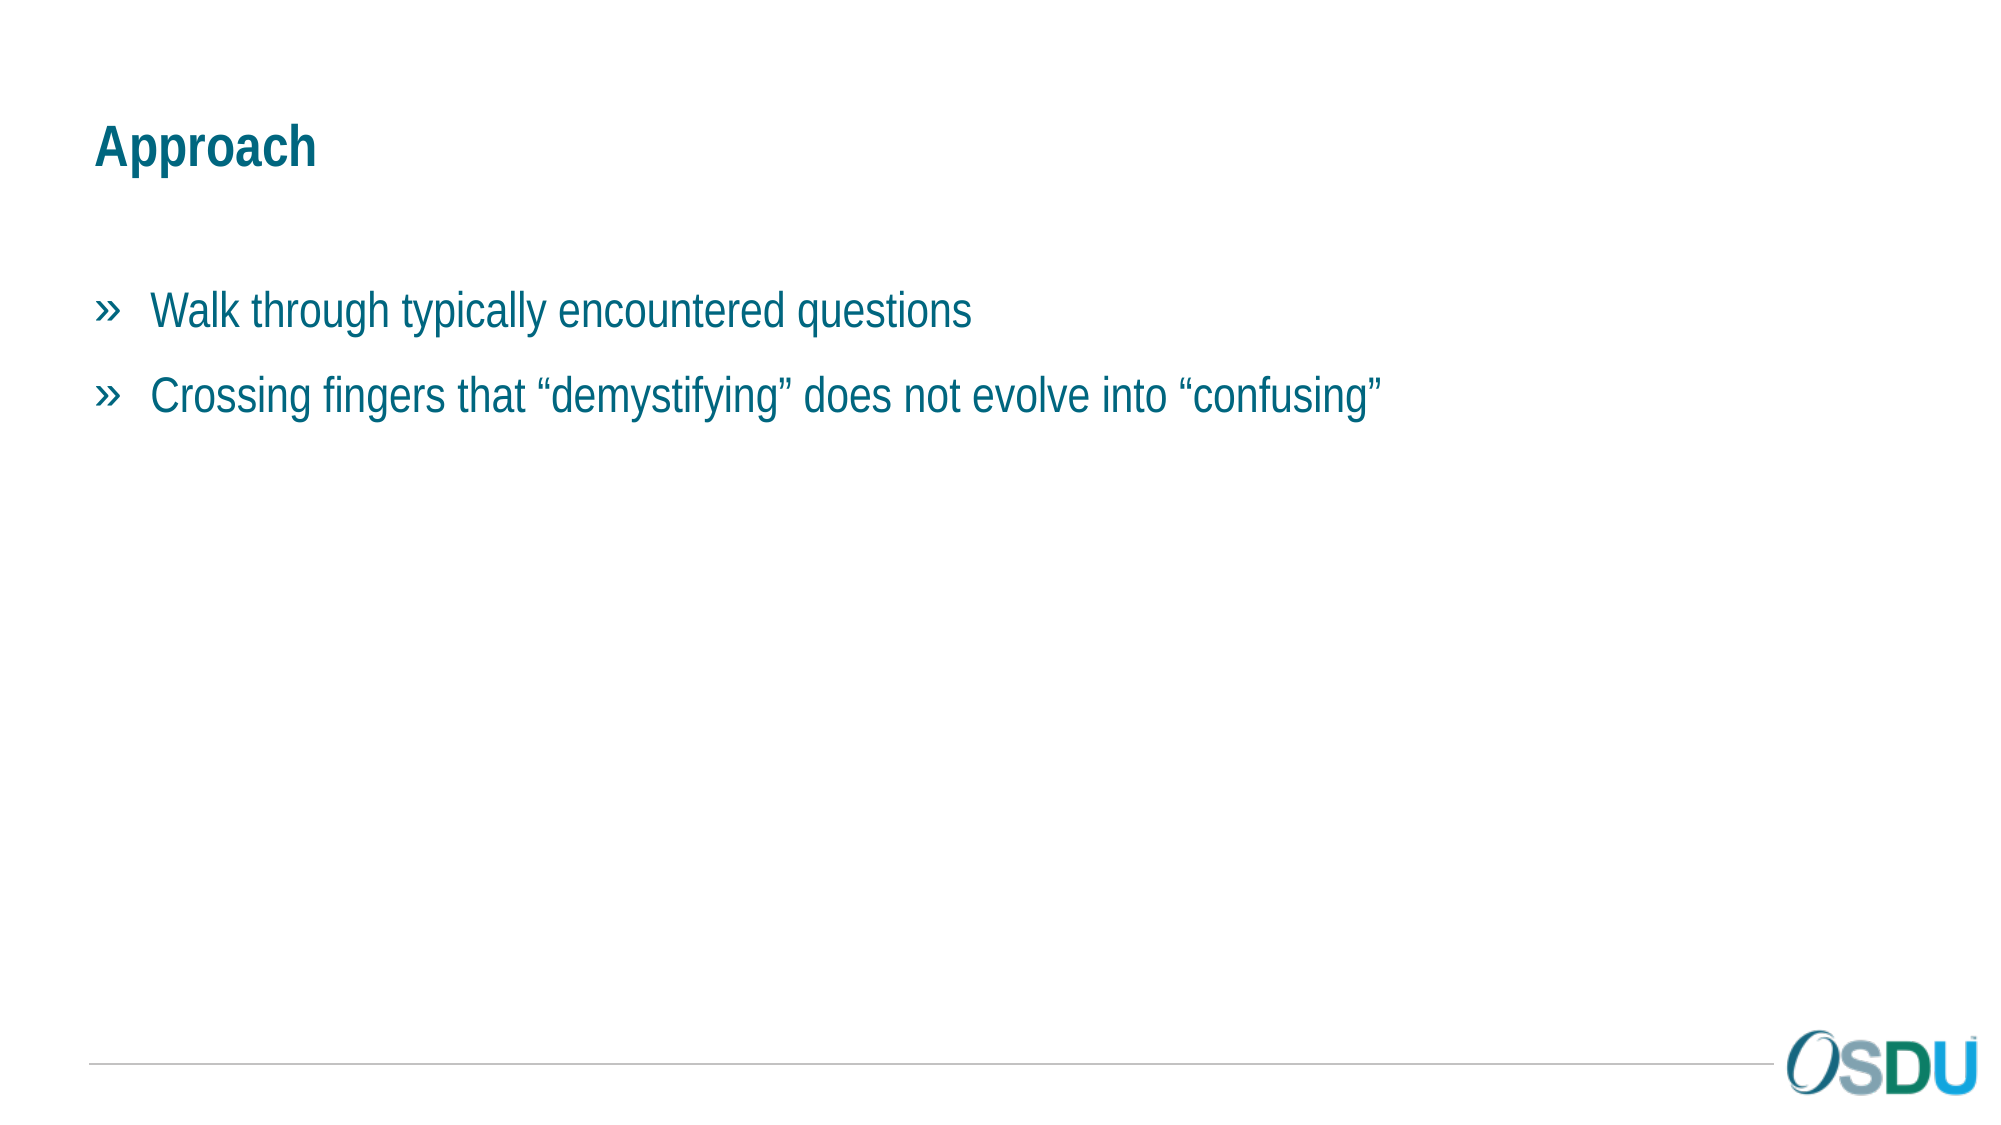

# Approach
Walk through typically encountered questions
Crossing fingers that “demystifying” does not evolve into “confusing”